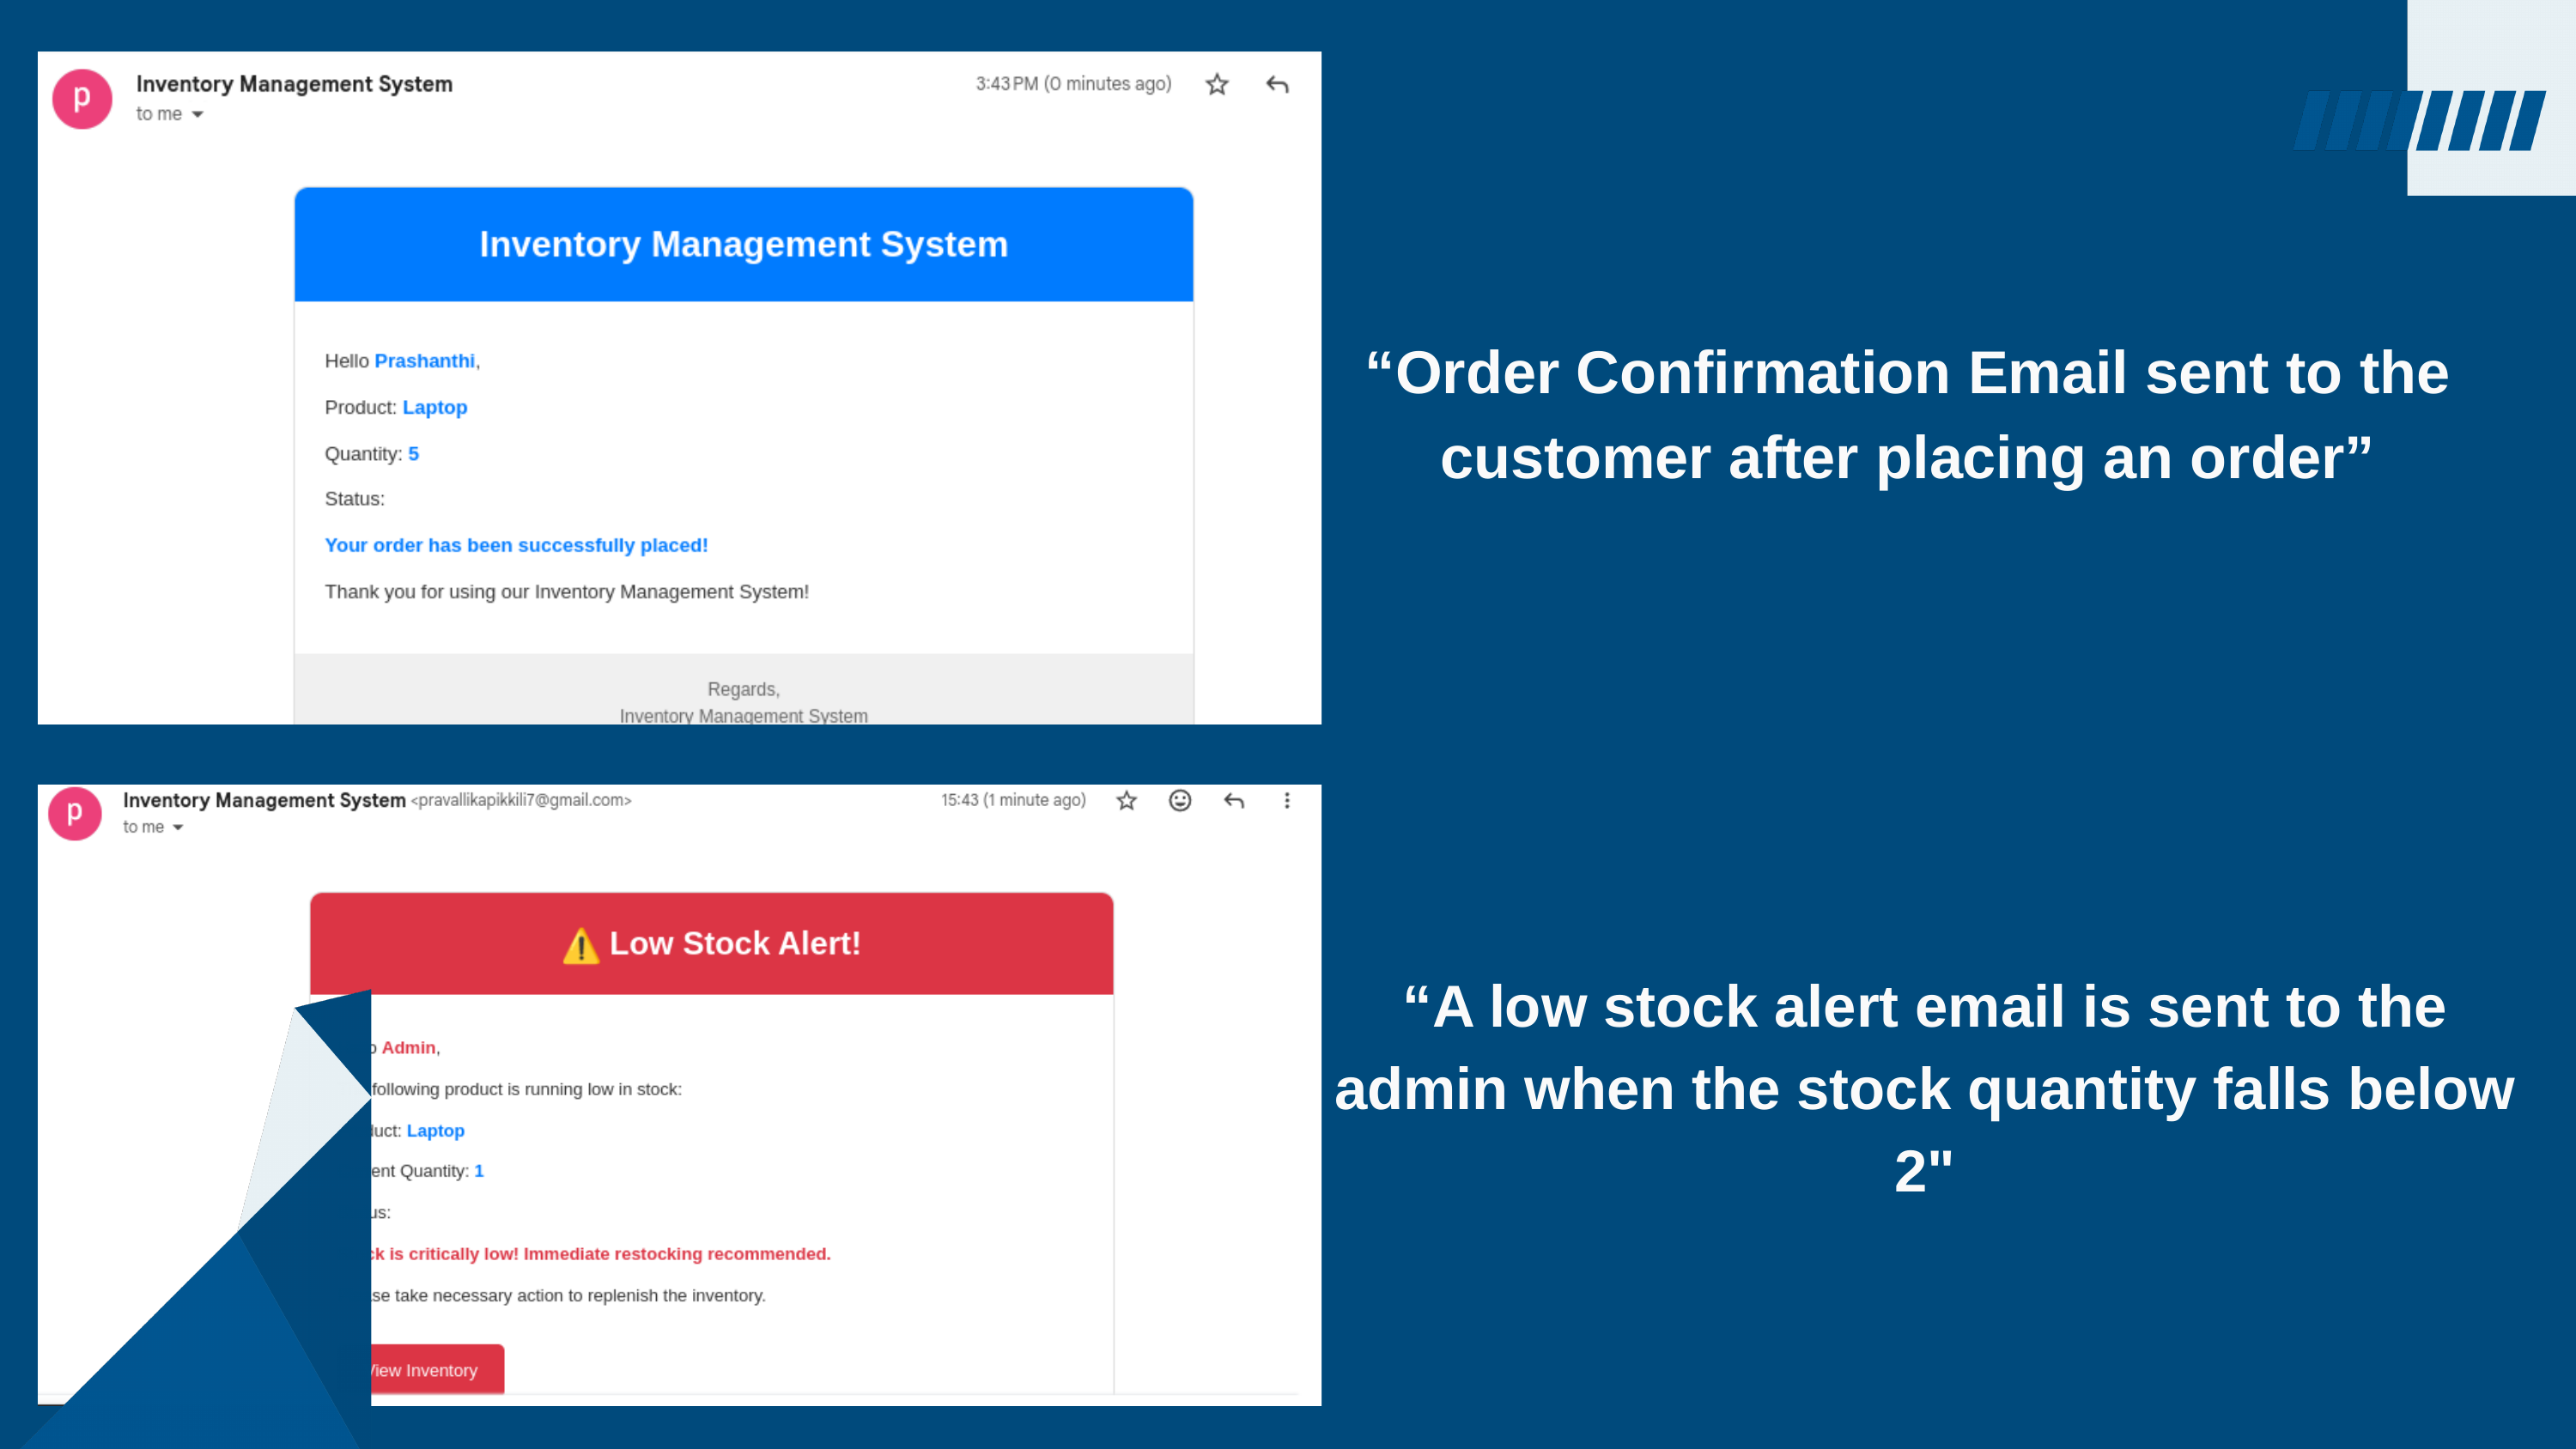

“Order Confirmation Email sent to the customer after placing an order”

“A low stock alert email is sent to the admin when the stock quantity falls below 2"